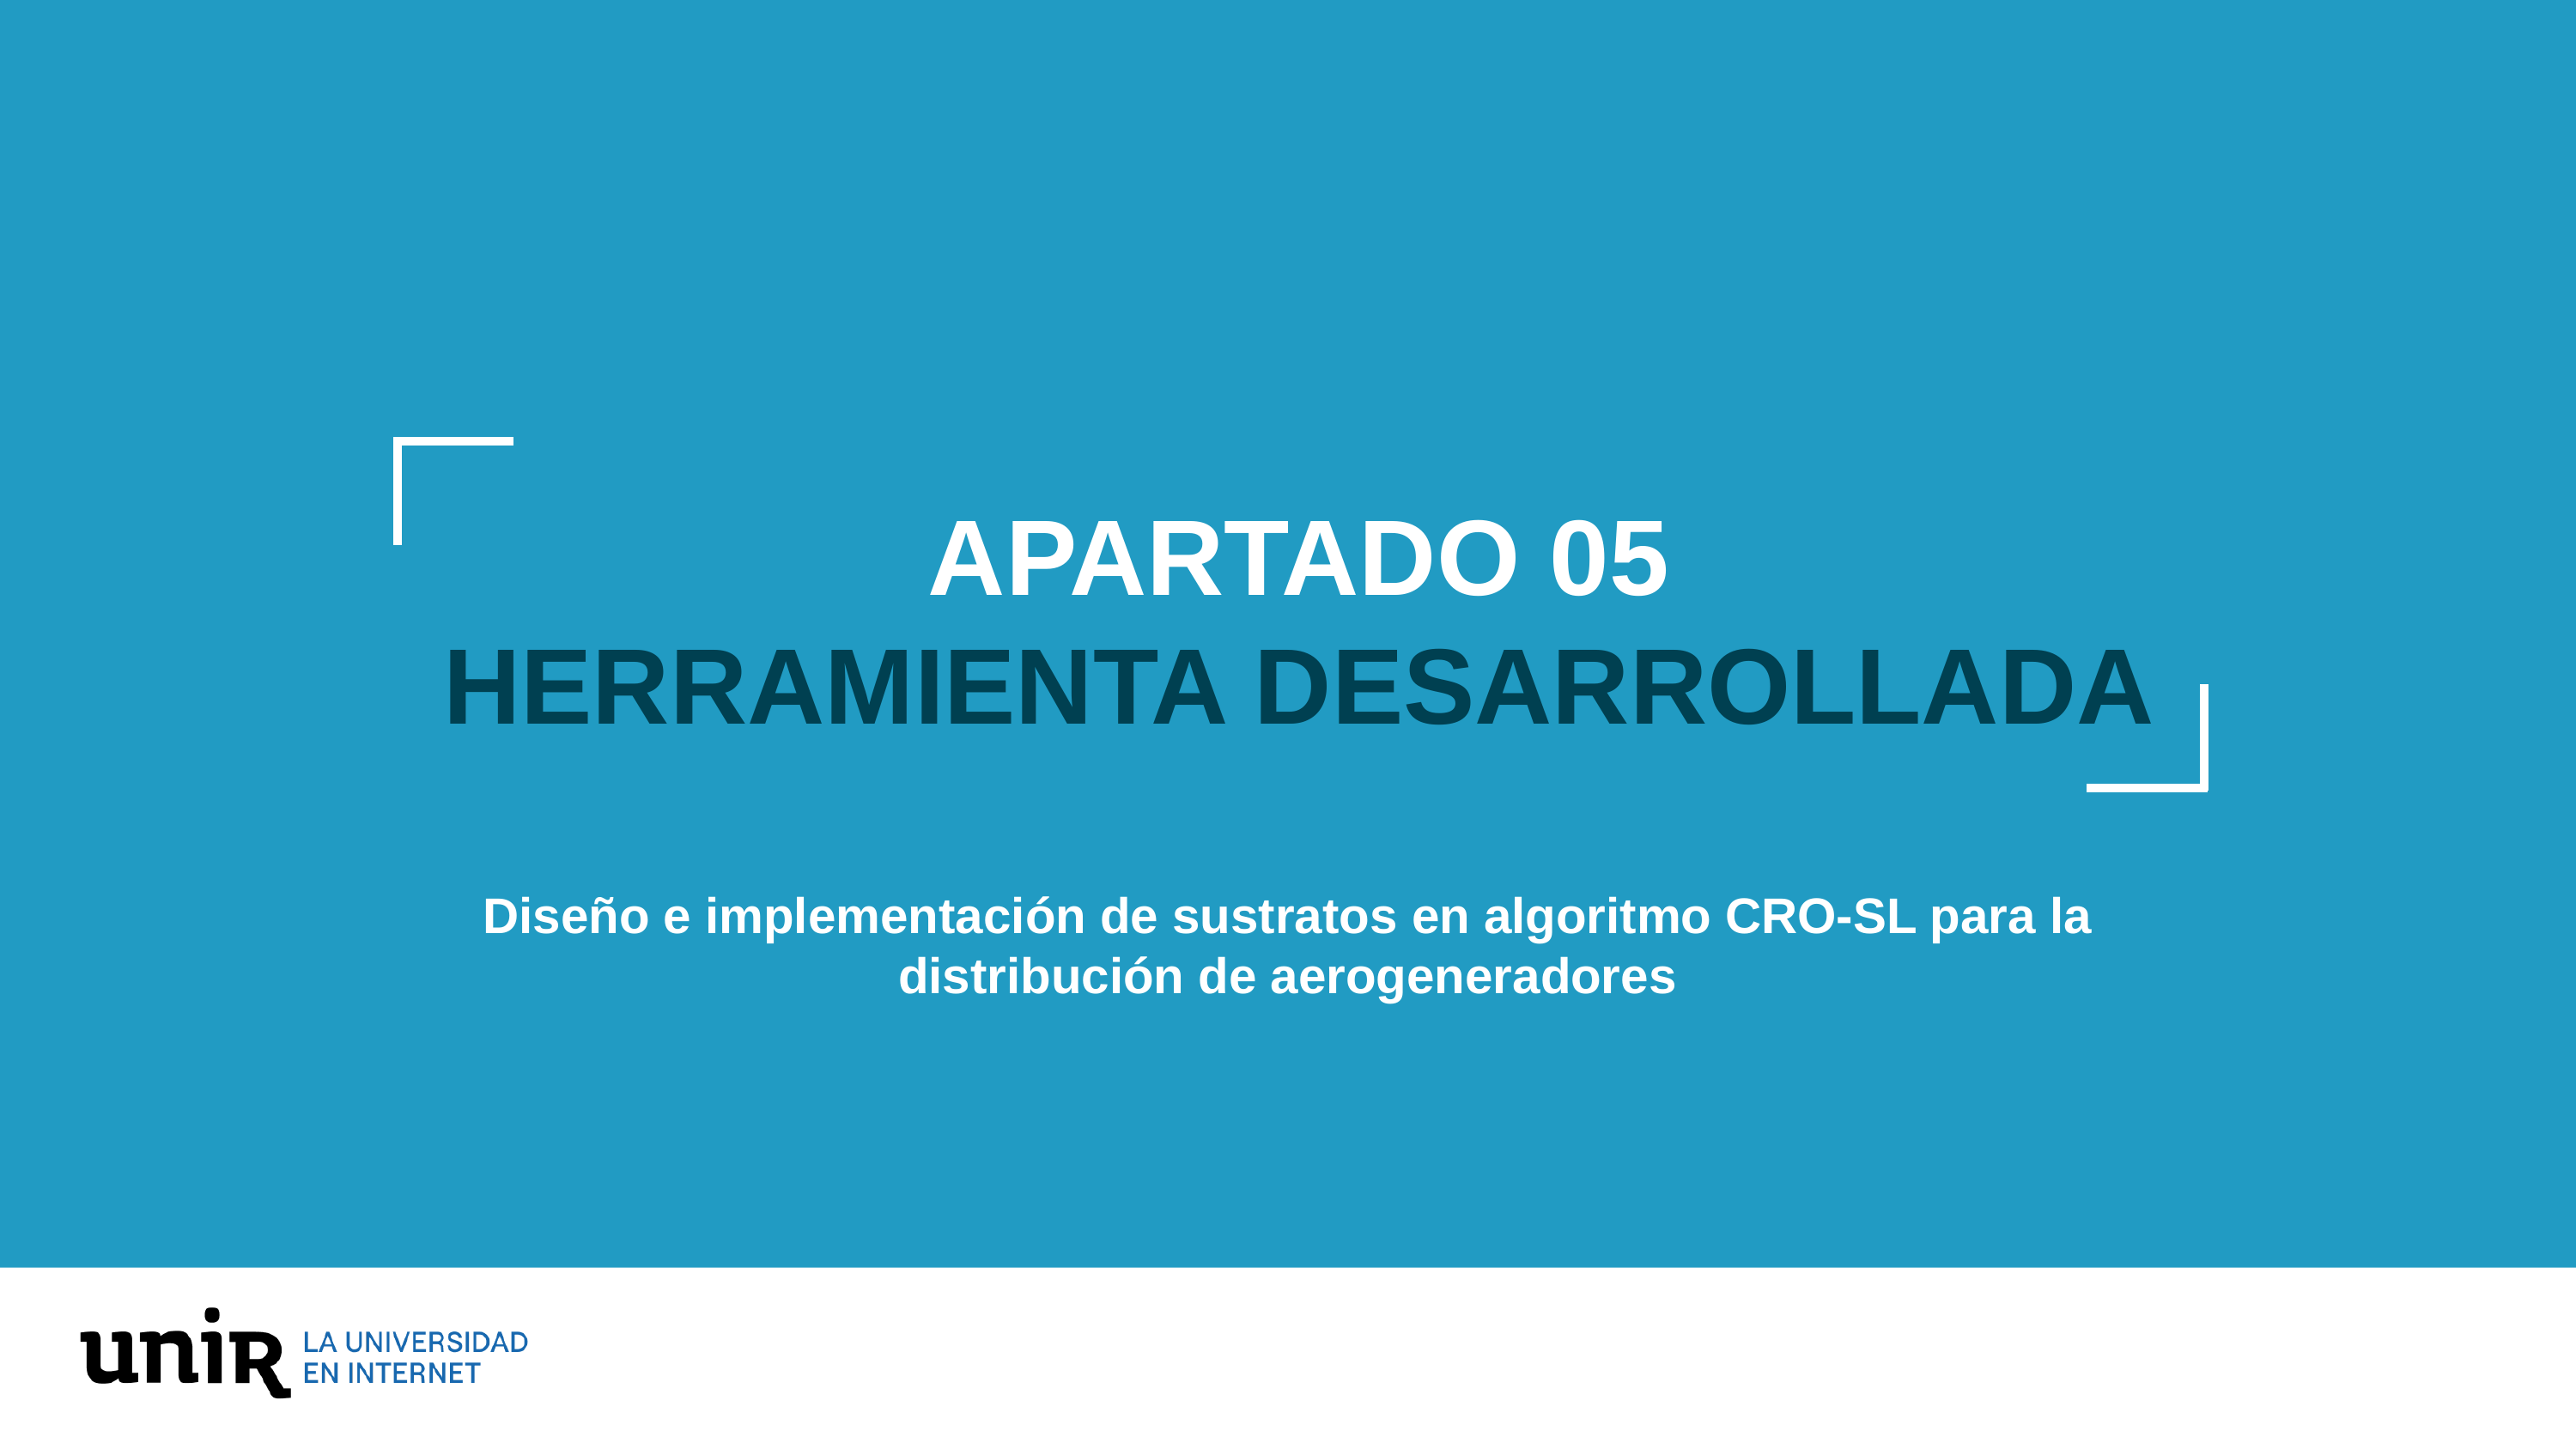

APARTADO 05
HERRAMIENTA DESARROLLADA
Diseño e implementación de sustratos en algoritmo CRO-SL para la distribución de aerogeneradores